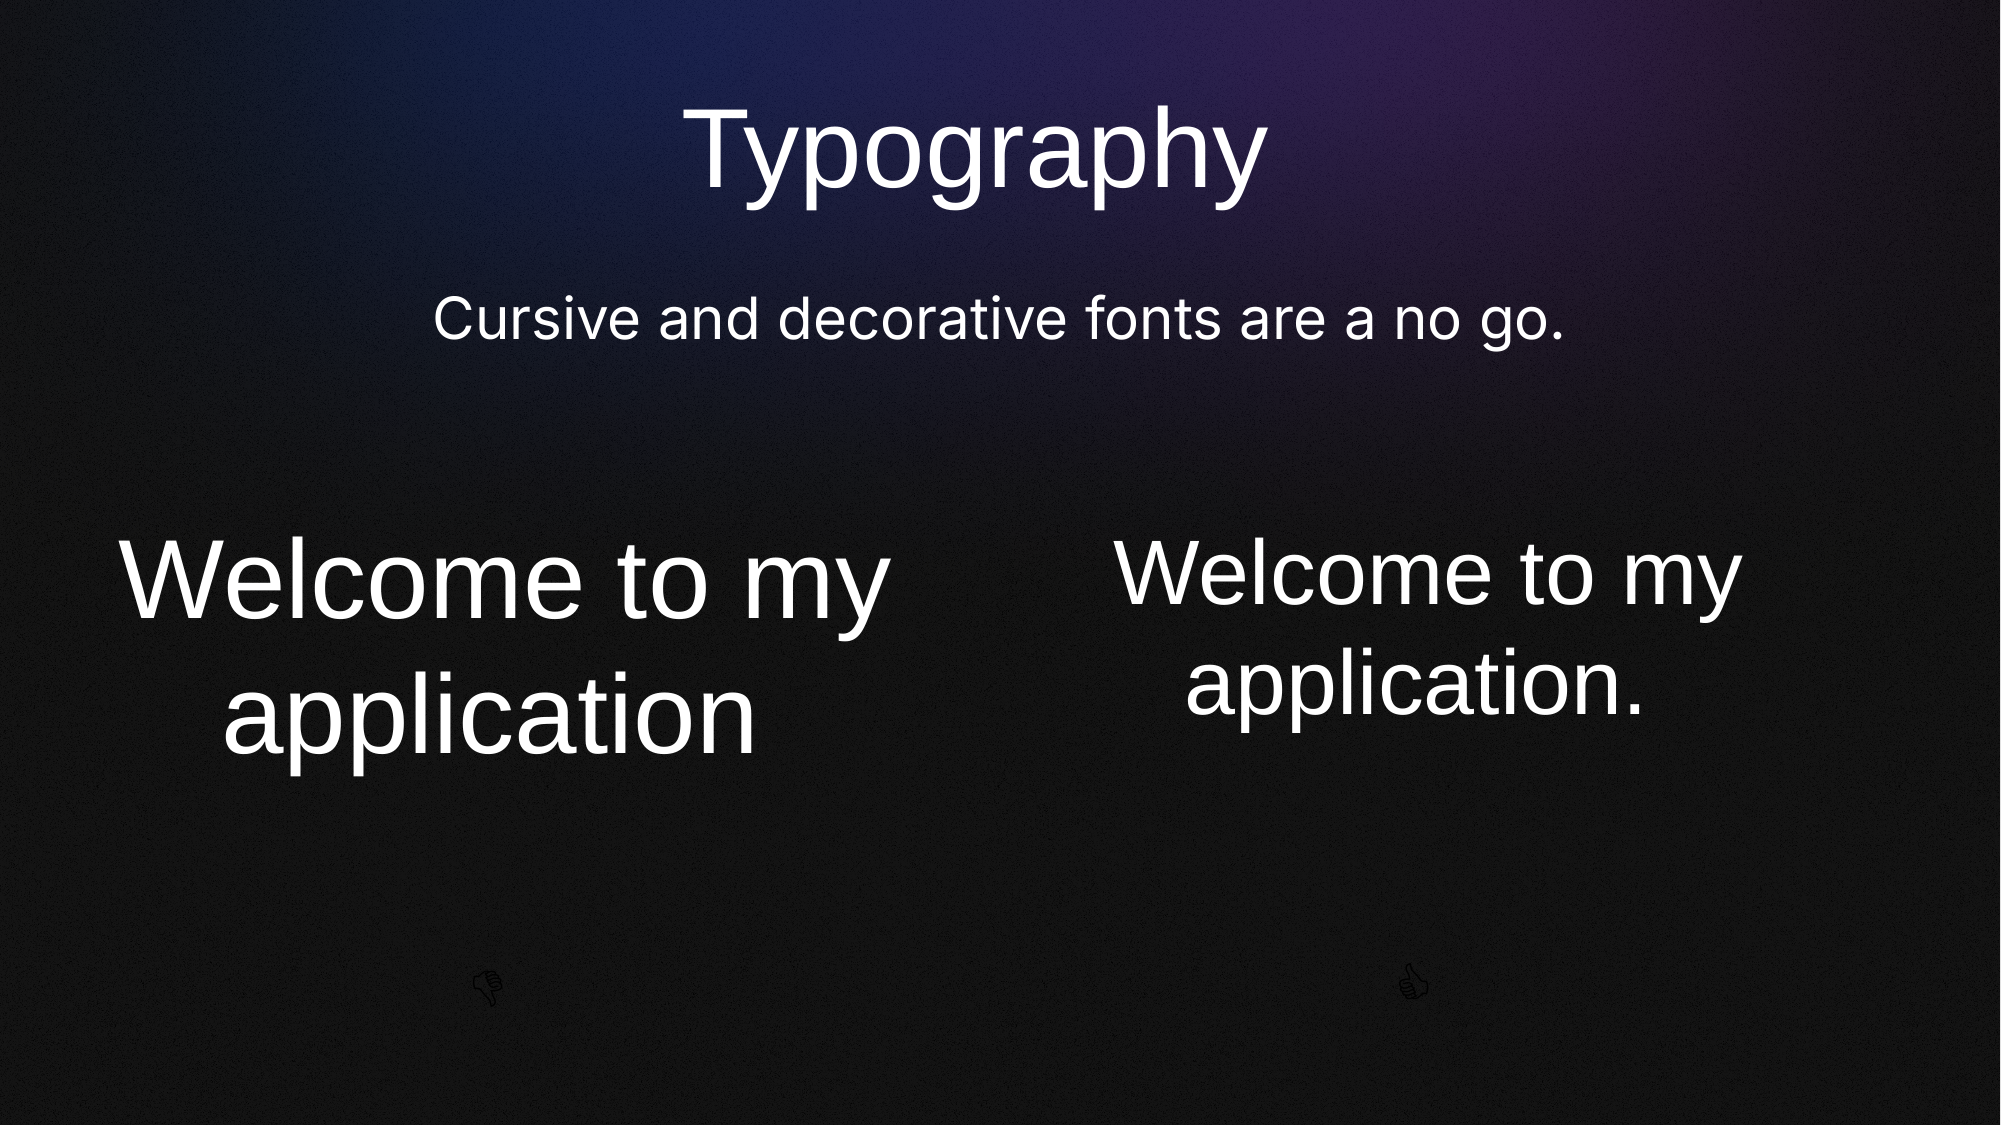

Typography
Cursive and decorative fonts are a no go.
Welcome to my application
Welcome to my application.
👎
👍